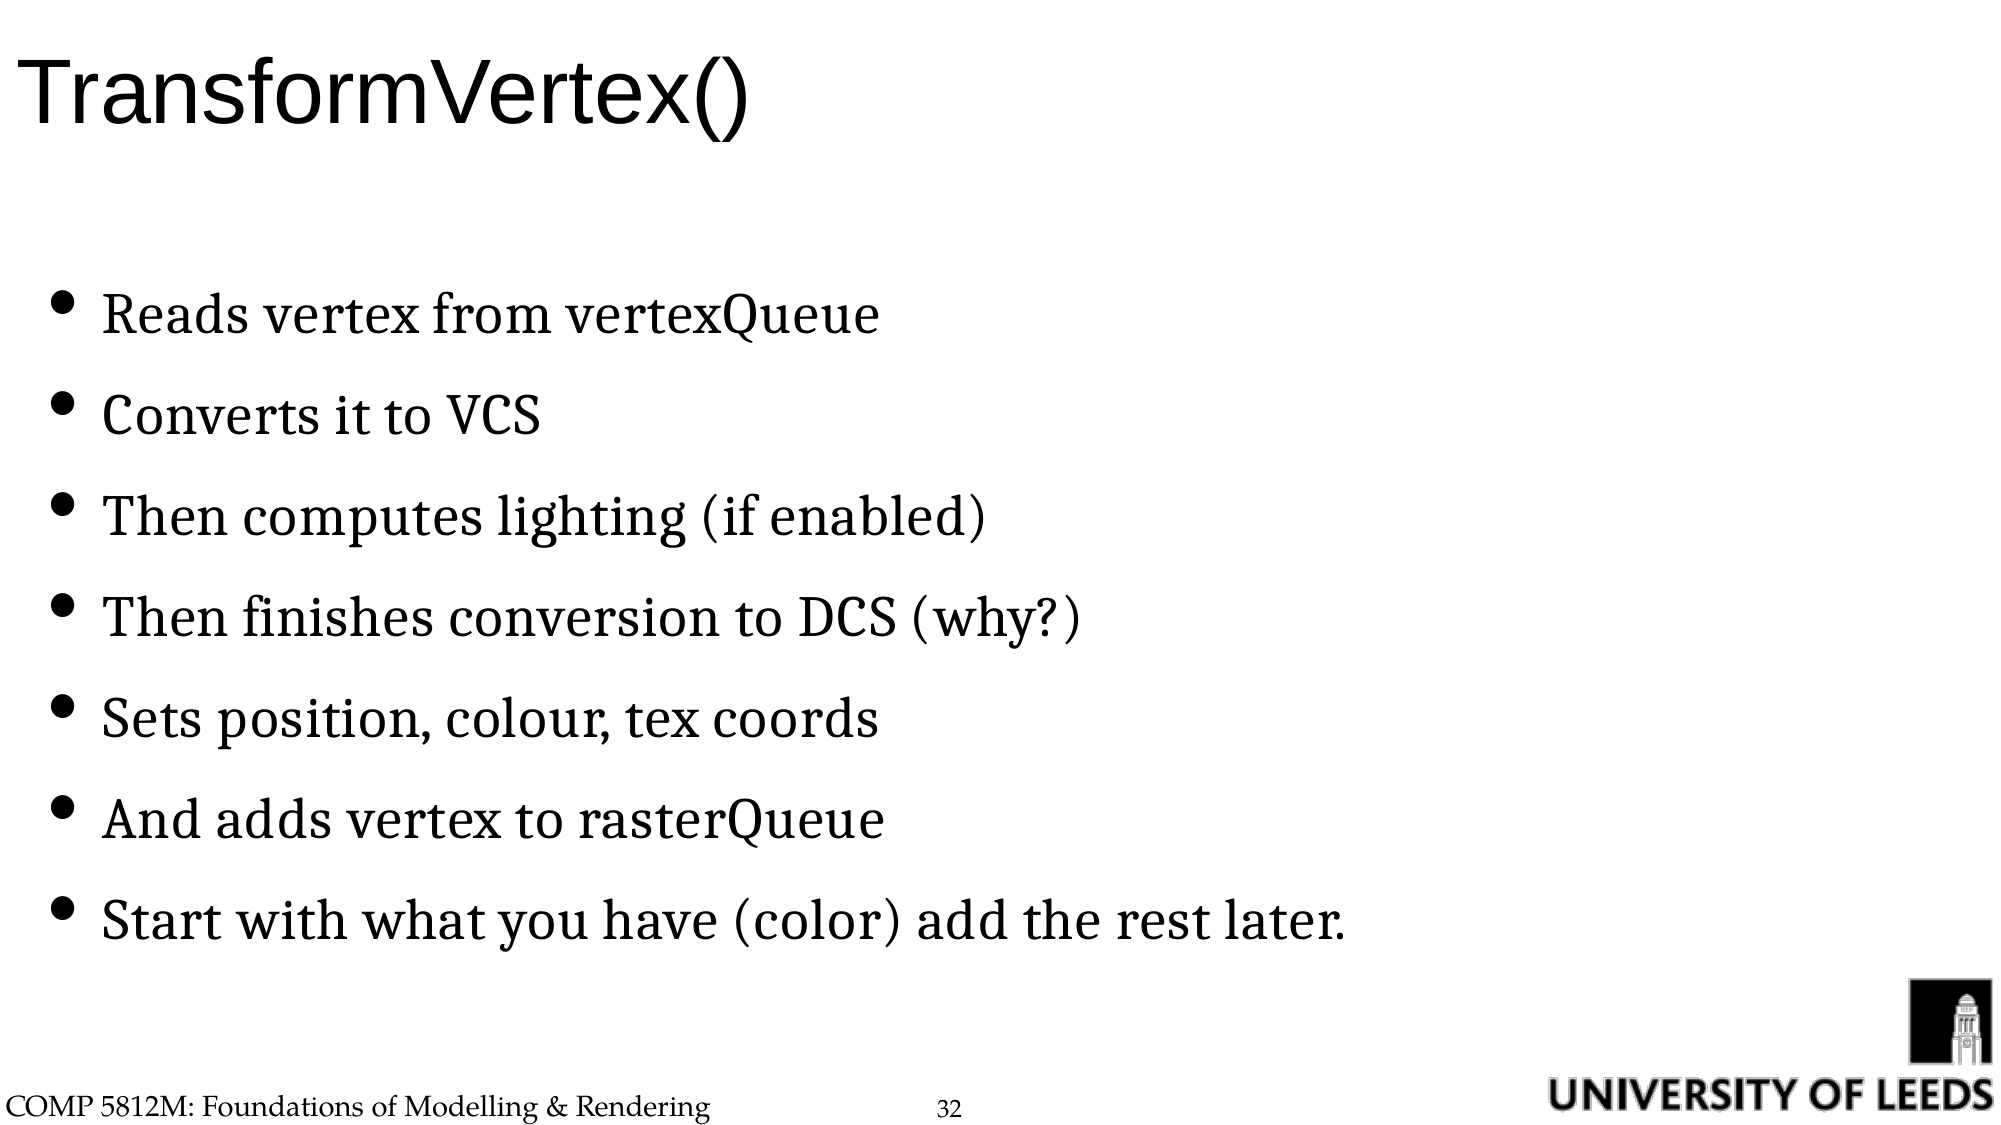

# TransformVertex()
Reads vertex from vertexQueue
Converts it to VCS
Then computes lighting (if enabled)
Then finishes conversion to DCS (why?)
Sets position, colour, tex coords
And adds vertex to rasterQueue
Start with what you have (color) add the rest later.